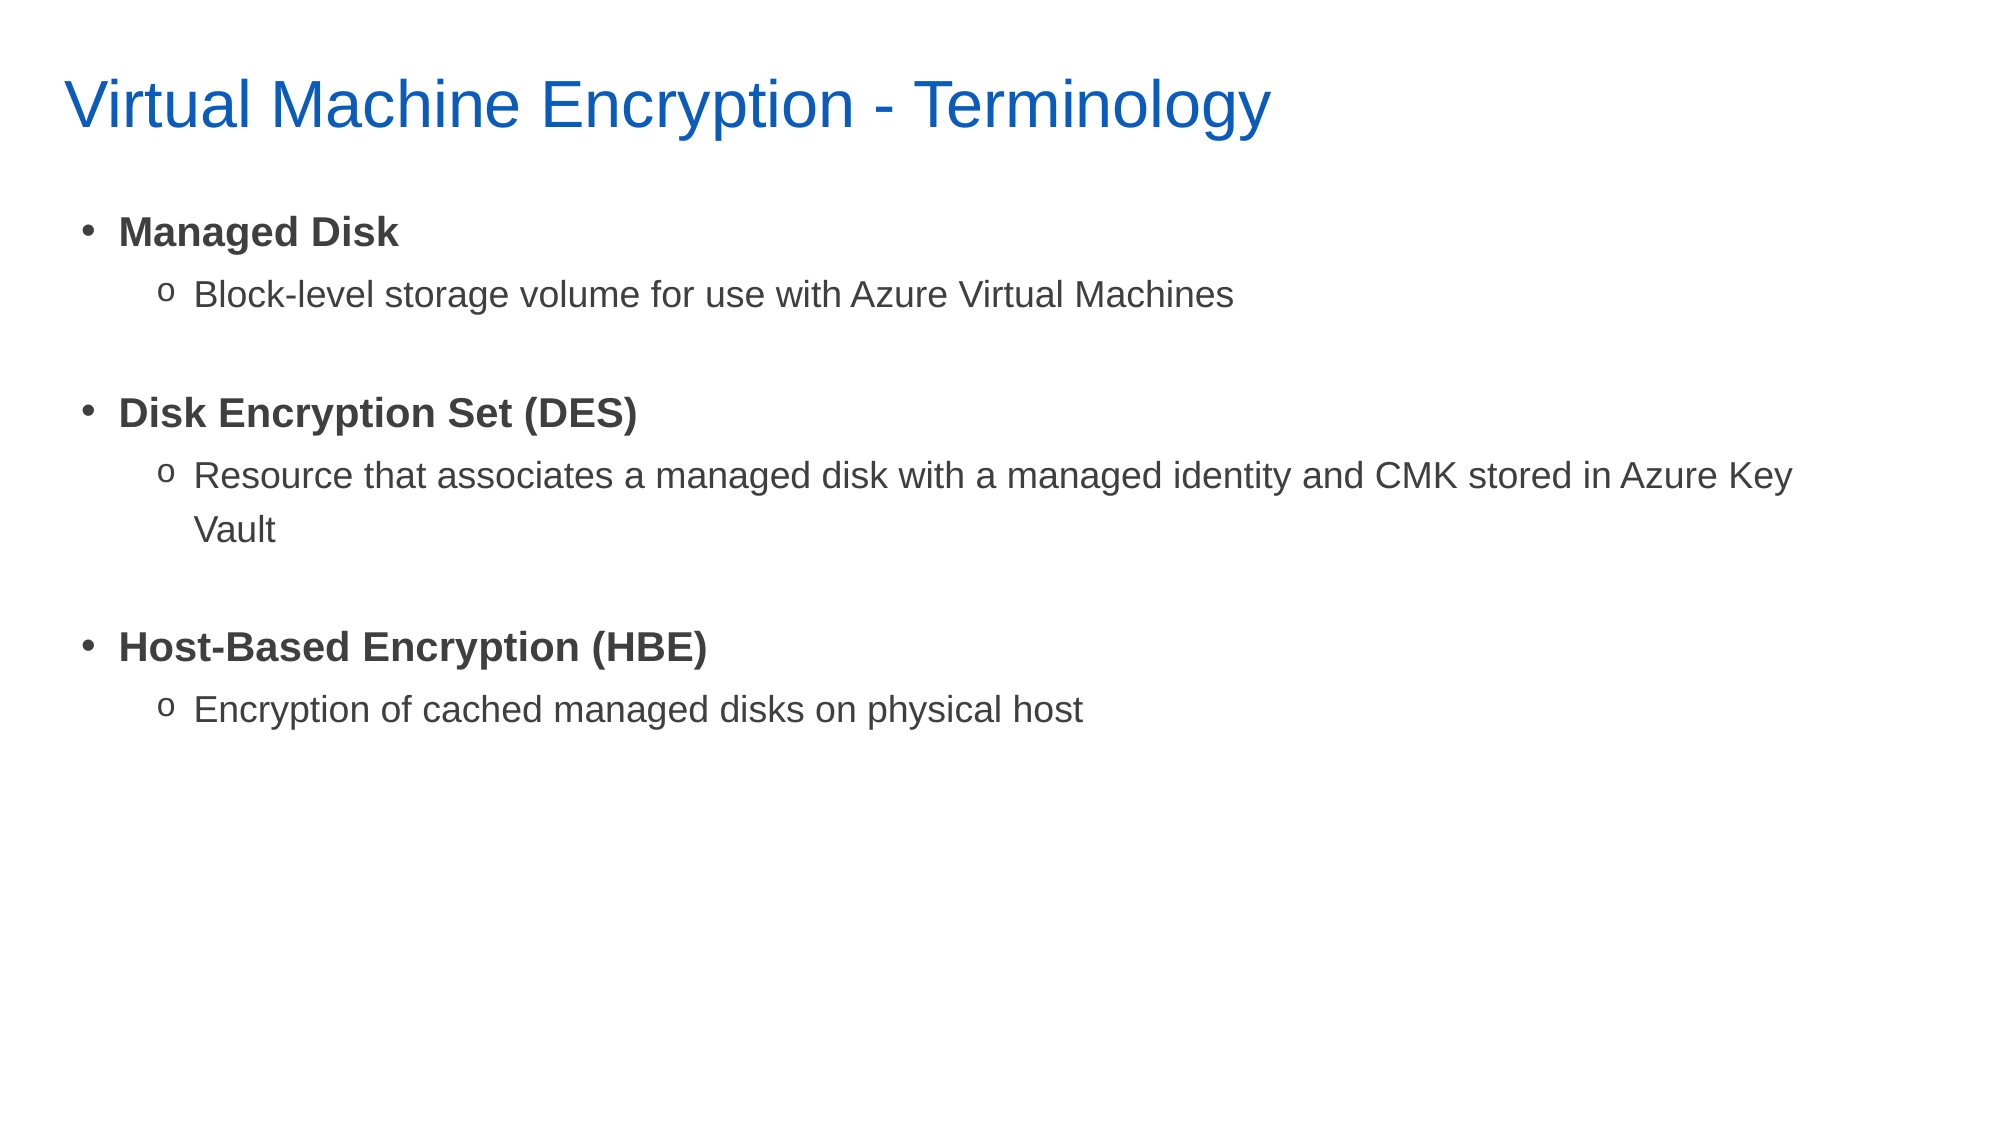

# Virtual Machine Encryption - Terminology
Managed Disk
Block-level storage volume for use with Azure Virtual Machines
Disk Encryption Set (DES)
Resource that associates a managed disk with a managed identity and CMK stored in Azure Key Vault
Host-Based Encryption (HBE)
Encryption of cached managed disks on physical host